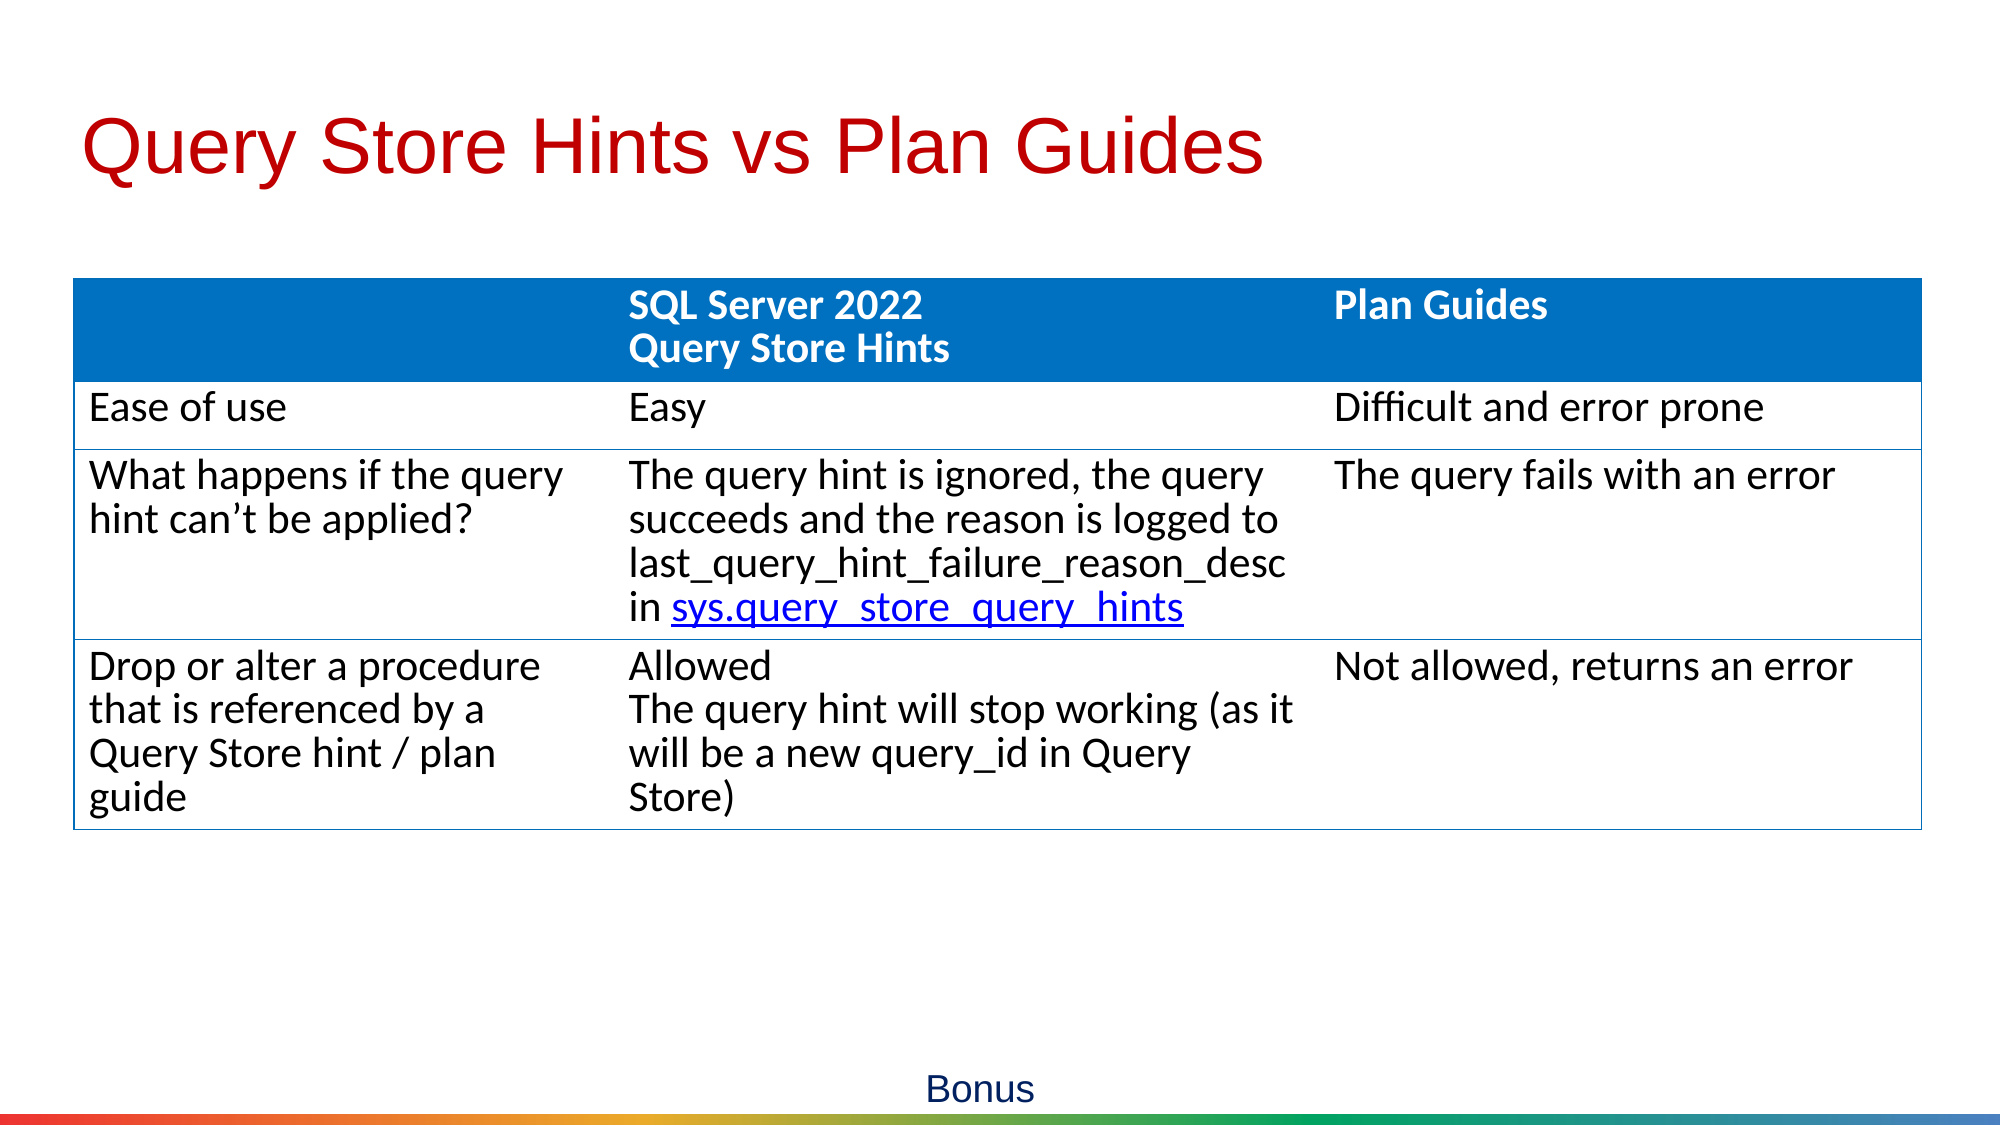

# Query Store Hints vs Plan Guides
|  | SQL Server 2022 Query Store Hints | Plan Guides |
| --- | --- | --- |
| Ease of use | Easy | Difficult and error prone |
| What happens if the query hint can’t be applied? | The query hint is ignored, the query succeeds and the reason is logged to last\_query\_hint\_failure\_reason\_desc in sys.query\_store\_query\_hints | The query fails with an error |
| Drop or alter a procedure that is referenced by a Query Store hint / plan guide | Allowed The query hint will stop working (as it will be a new query\_id in Query Store) | Not allowed, returns an error |
Bonus